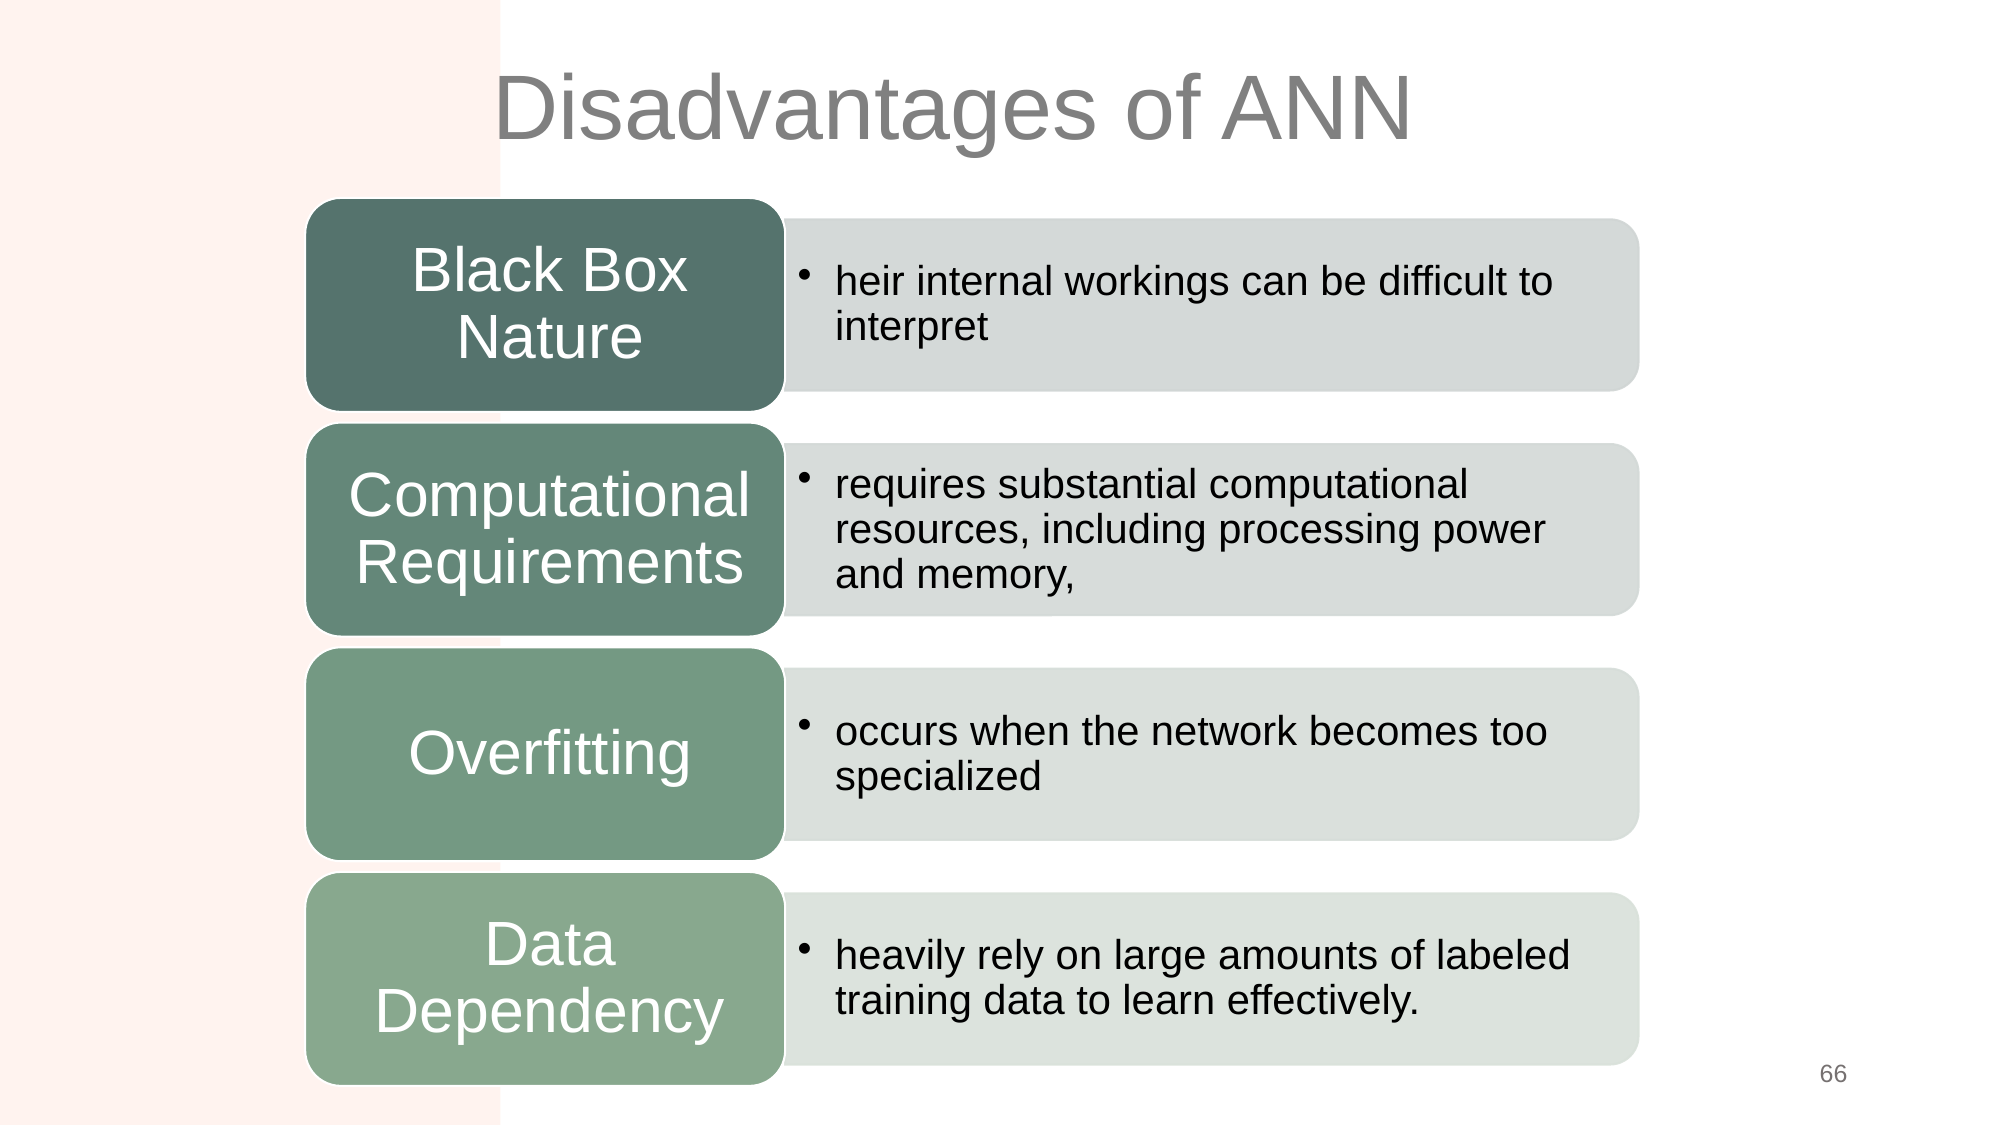

# Disadvantages of ANN
heir internal workings can be difficult to interpret
Black Box Nature
requires substantial computational resources, including processing power and memory,
Computational Requirements
occurs when the network becomes too specialized
Overfitting
heavily rely on large amounts of labeled training data to learn effectively.
Data Dependency
66